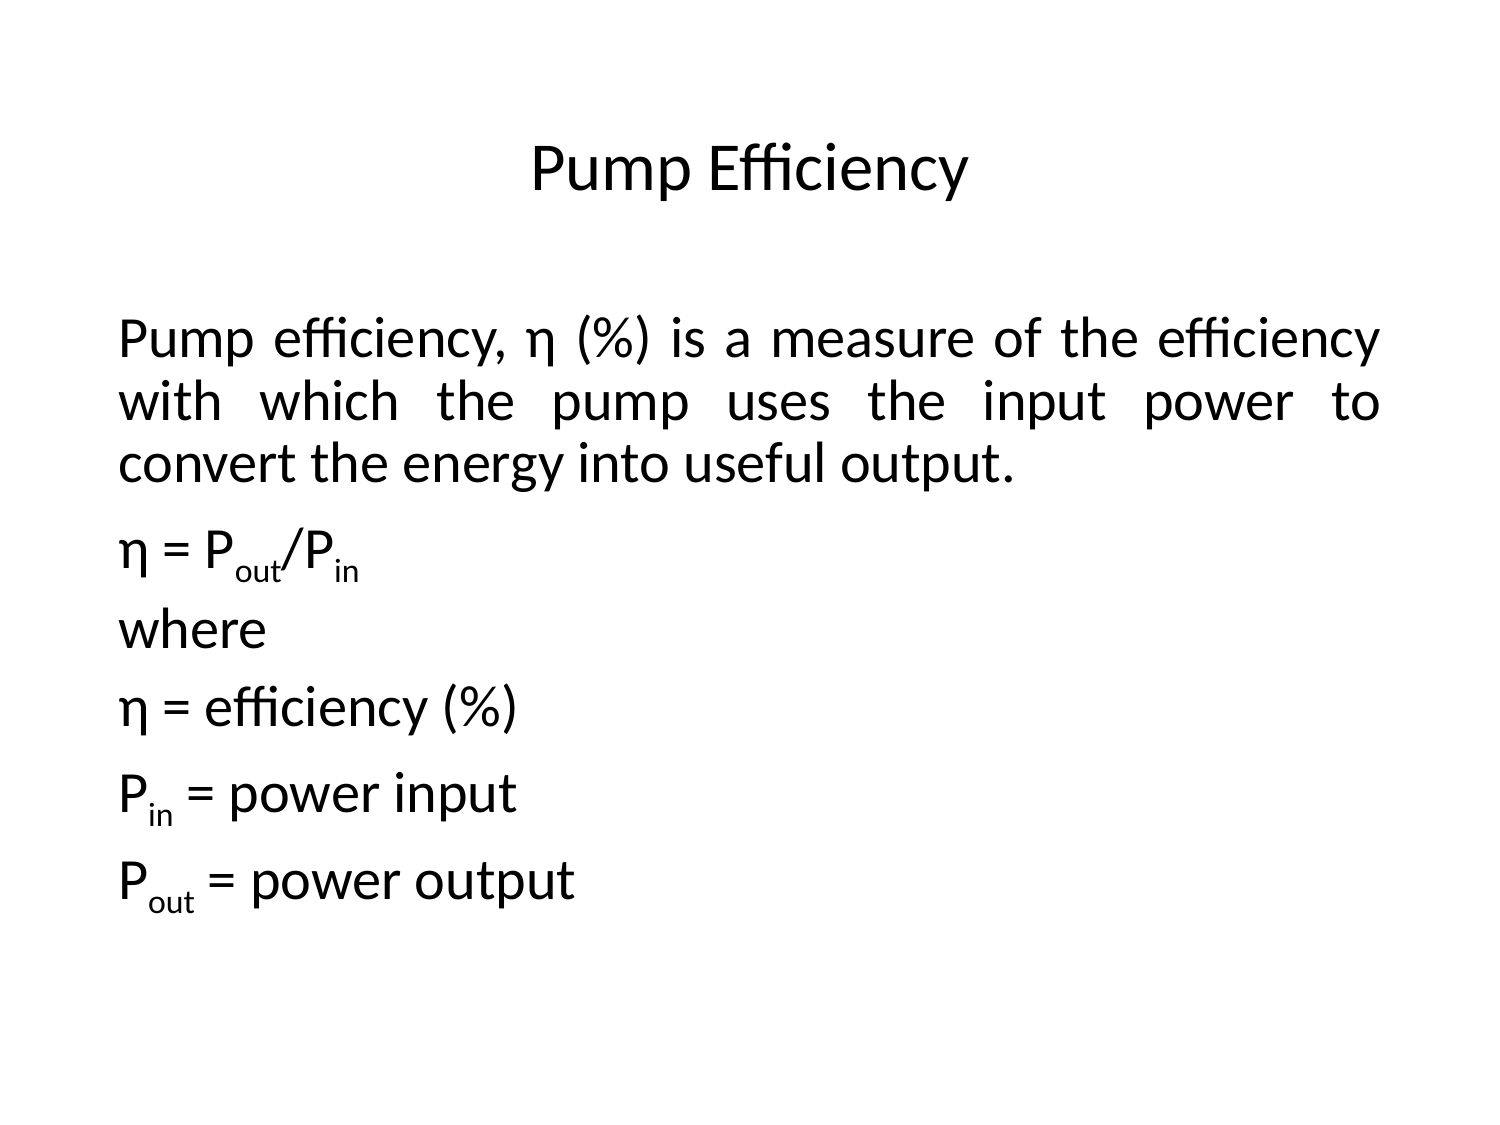

# Pump Efficiency
Pump efficiency, η (%) is a measure of the efficiency with which the pump uses the input power to convert the energy into useful output.
η = Pout/Pin
where
η = efficiency (%)
Pin = power input
Pout = power output